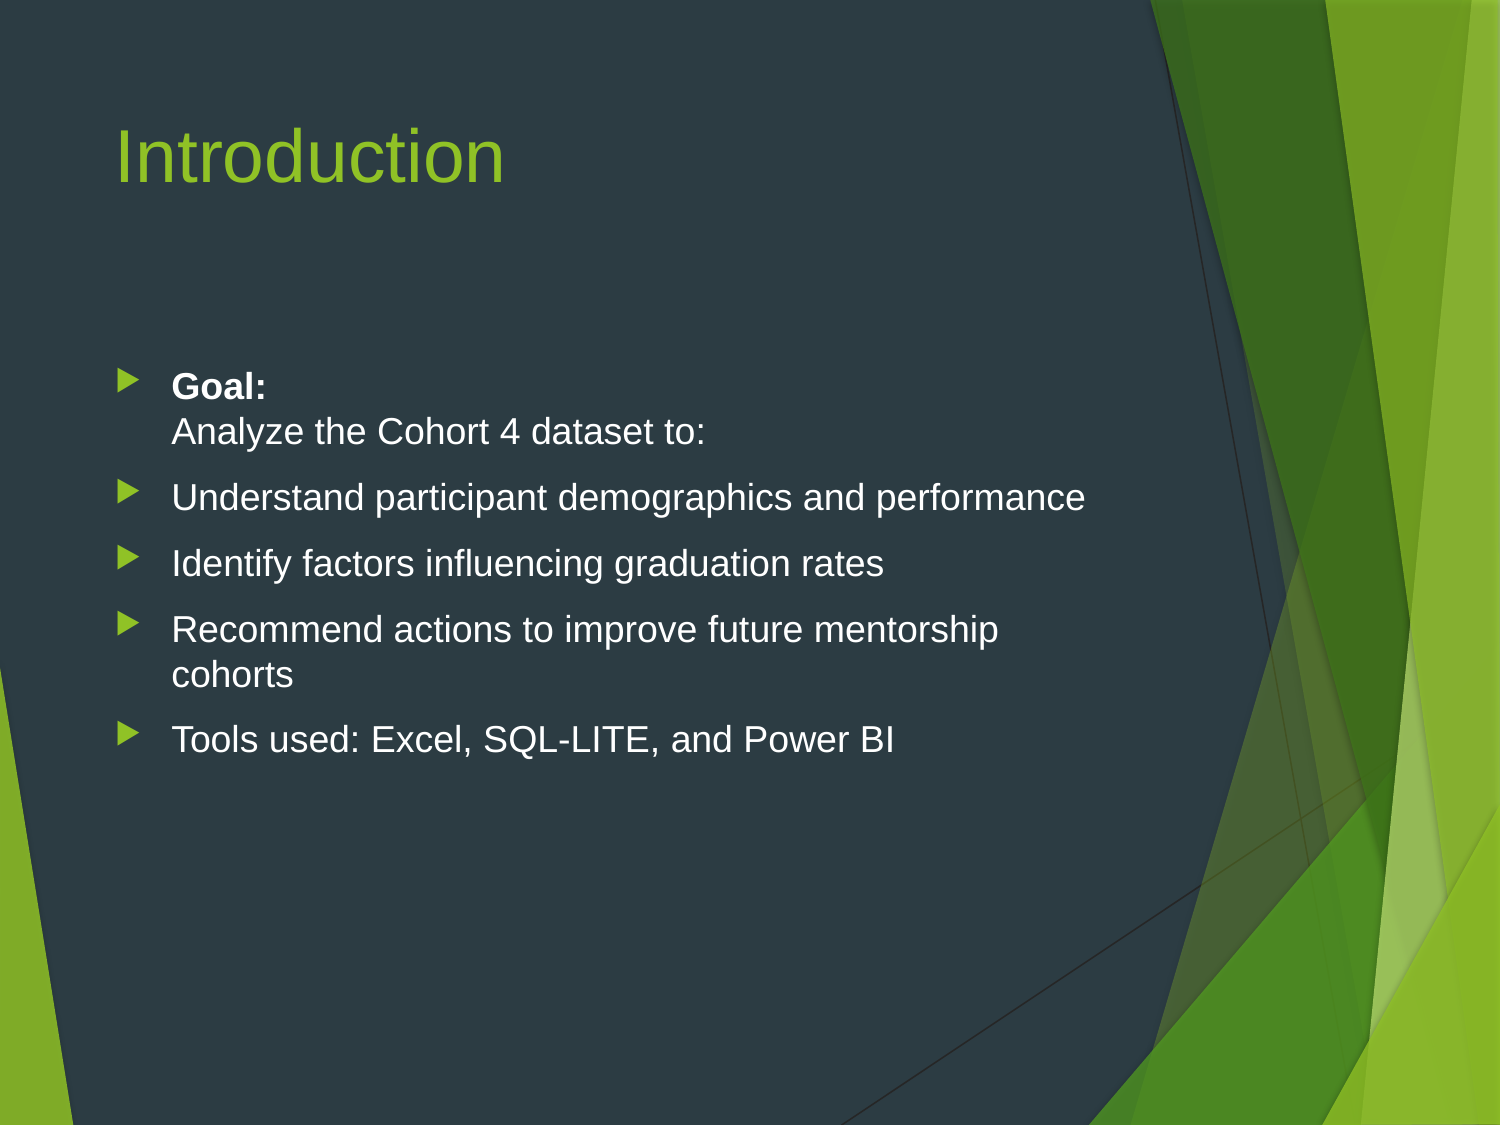

# Introduction
Goal:
Analyze the Cohort 4 dataset to:
Understand participant demographics and performance
Identify factors influencing graduation rates
Recommend actions to improve future mentorship cohorts
Tools used: Excel, SQL-LITE, and Power BI